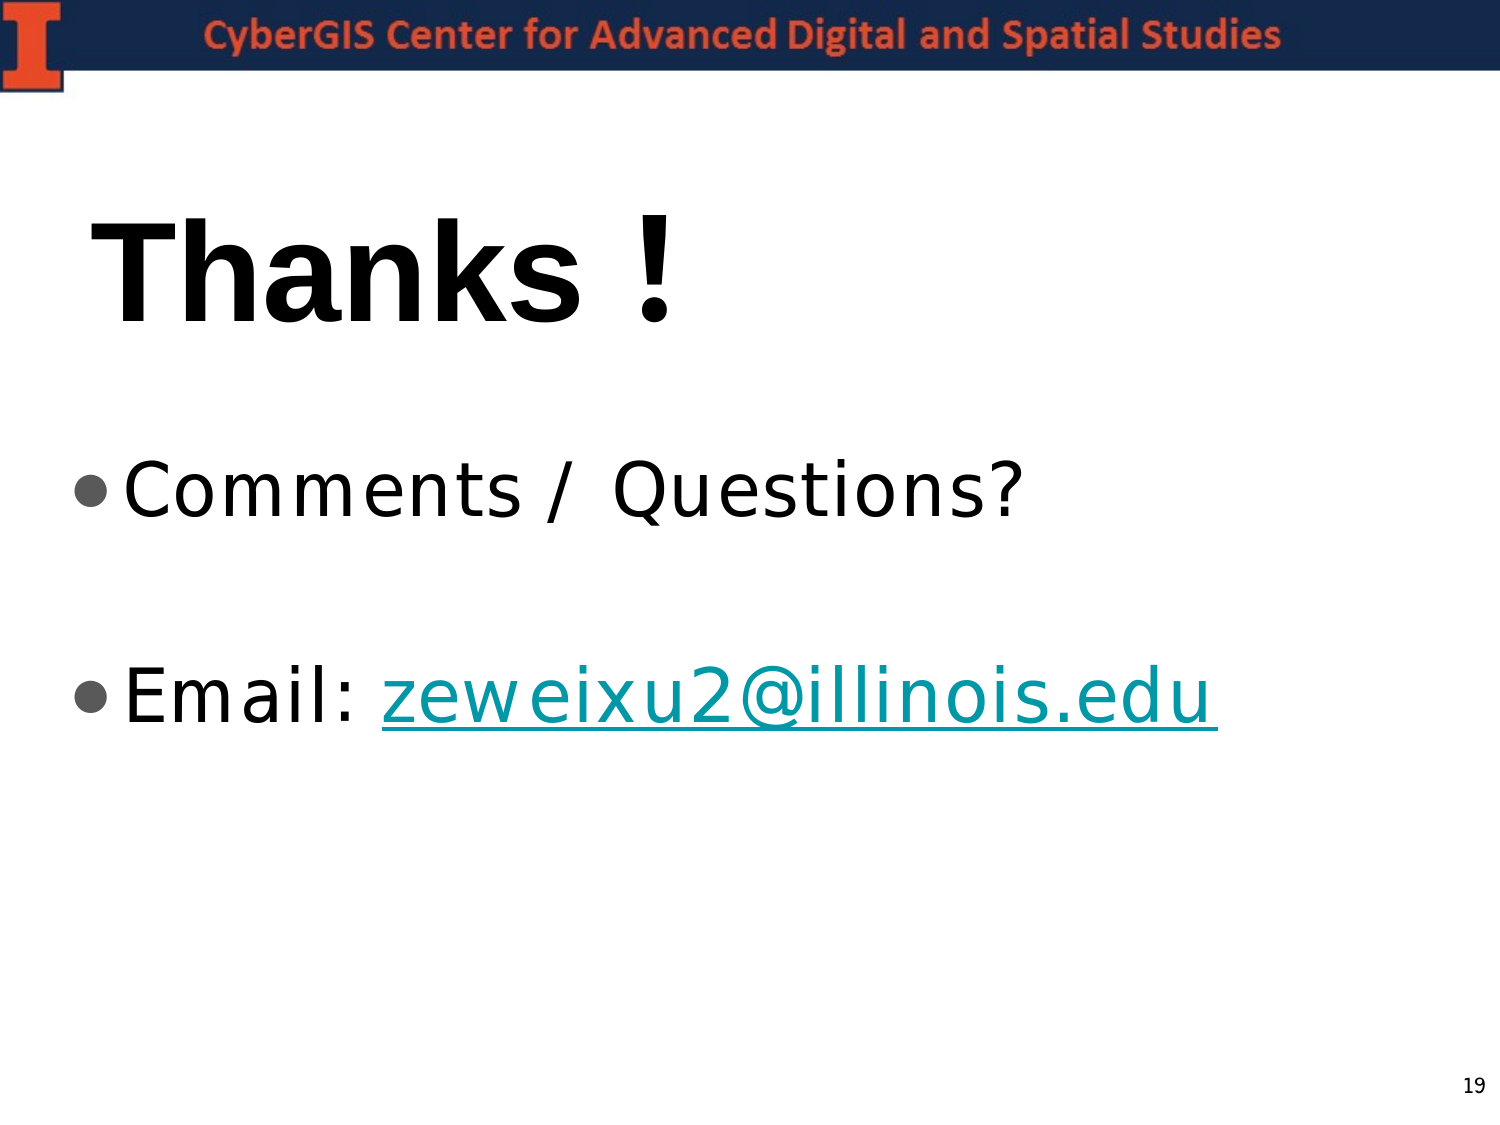

# Thanks！
Comments / Questions?

Email: zeweixu2@illinois.edu

19